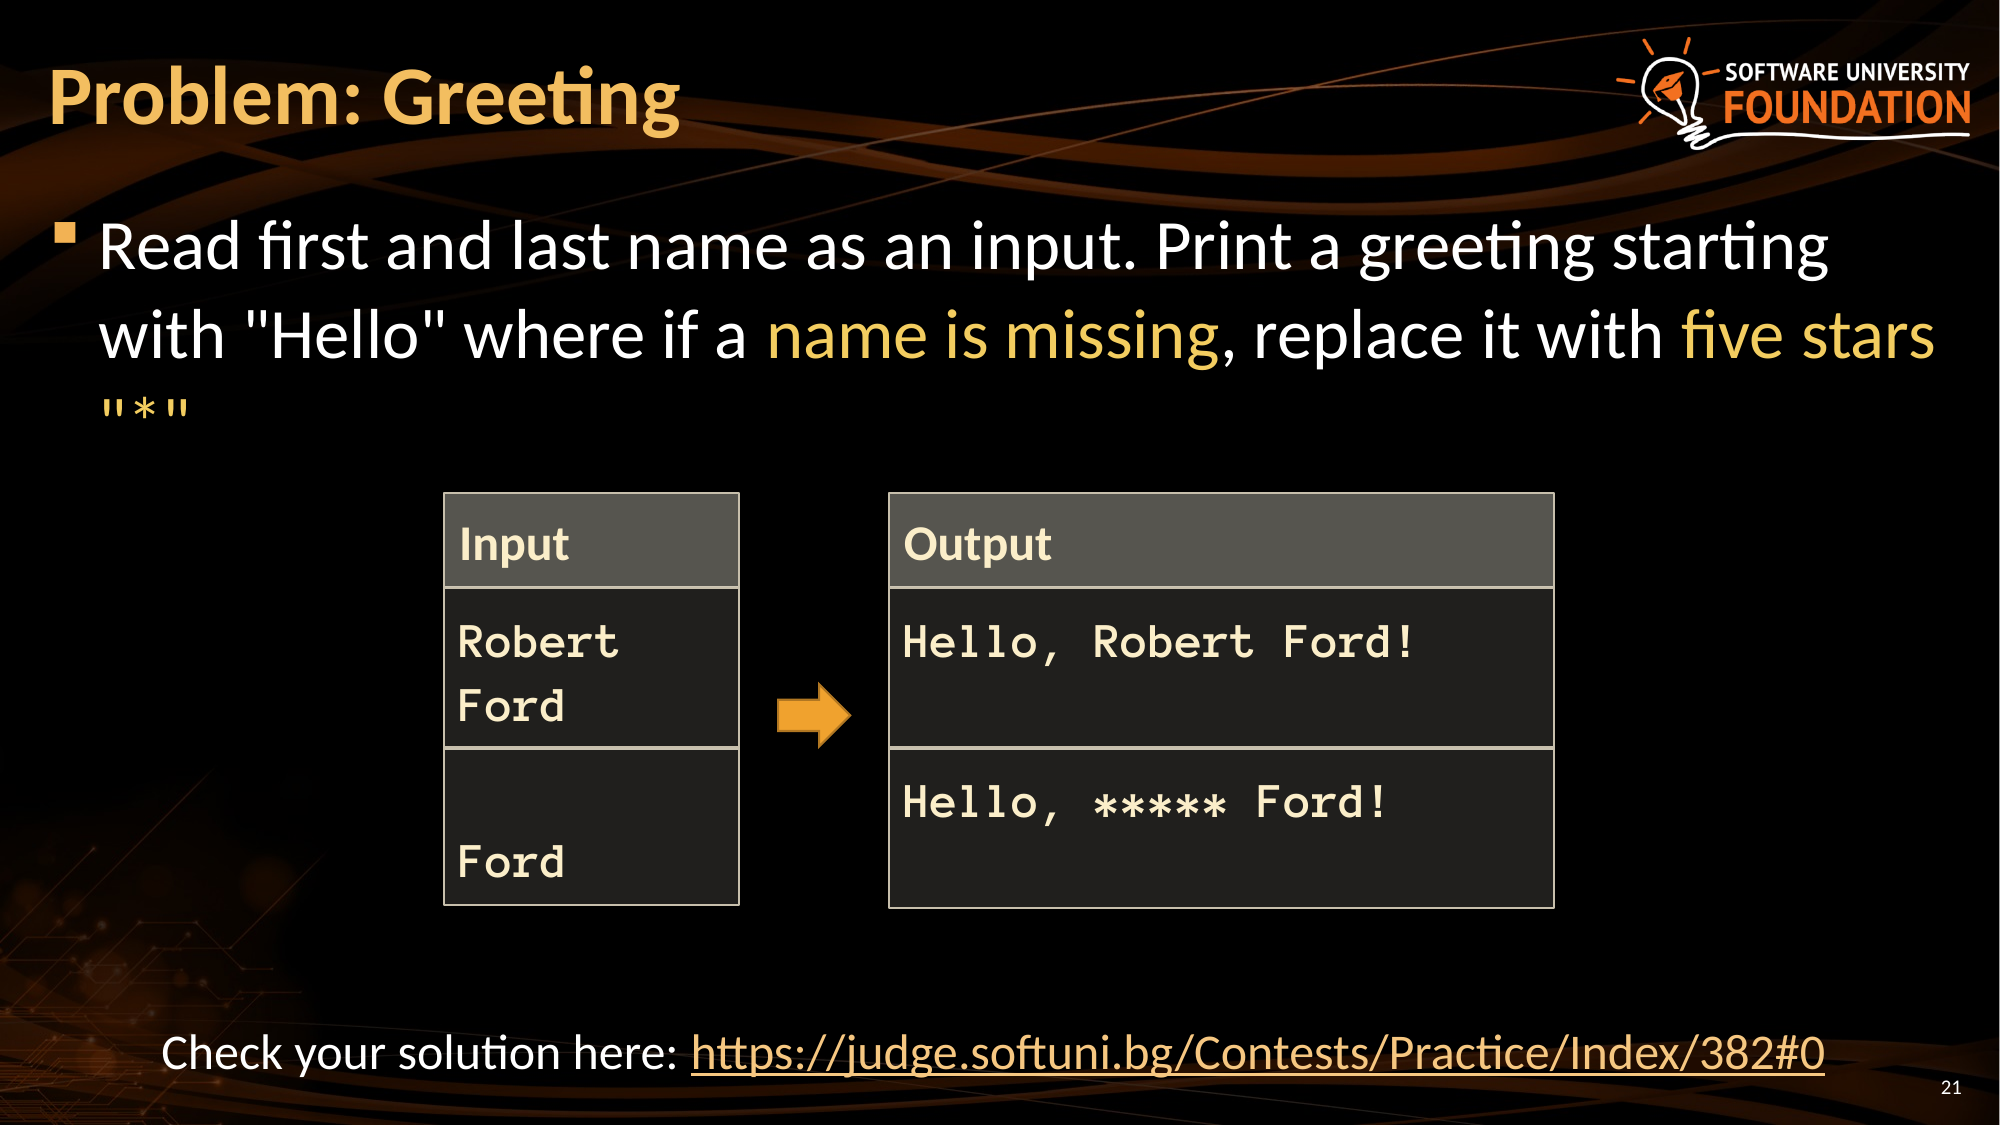

# Problem: Greeting
Read first and last name as an input. Print a greeting starting with "Hello" where if a name is missing, replace it with five stars "*"
Input
Robert
Ford

Ford
Output
Hello, Robert Ford!

Hello, ***** Ford!

Check your solution here: https://judge.softuni.bg/Contests/Practice/Index/382#0
21